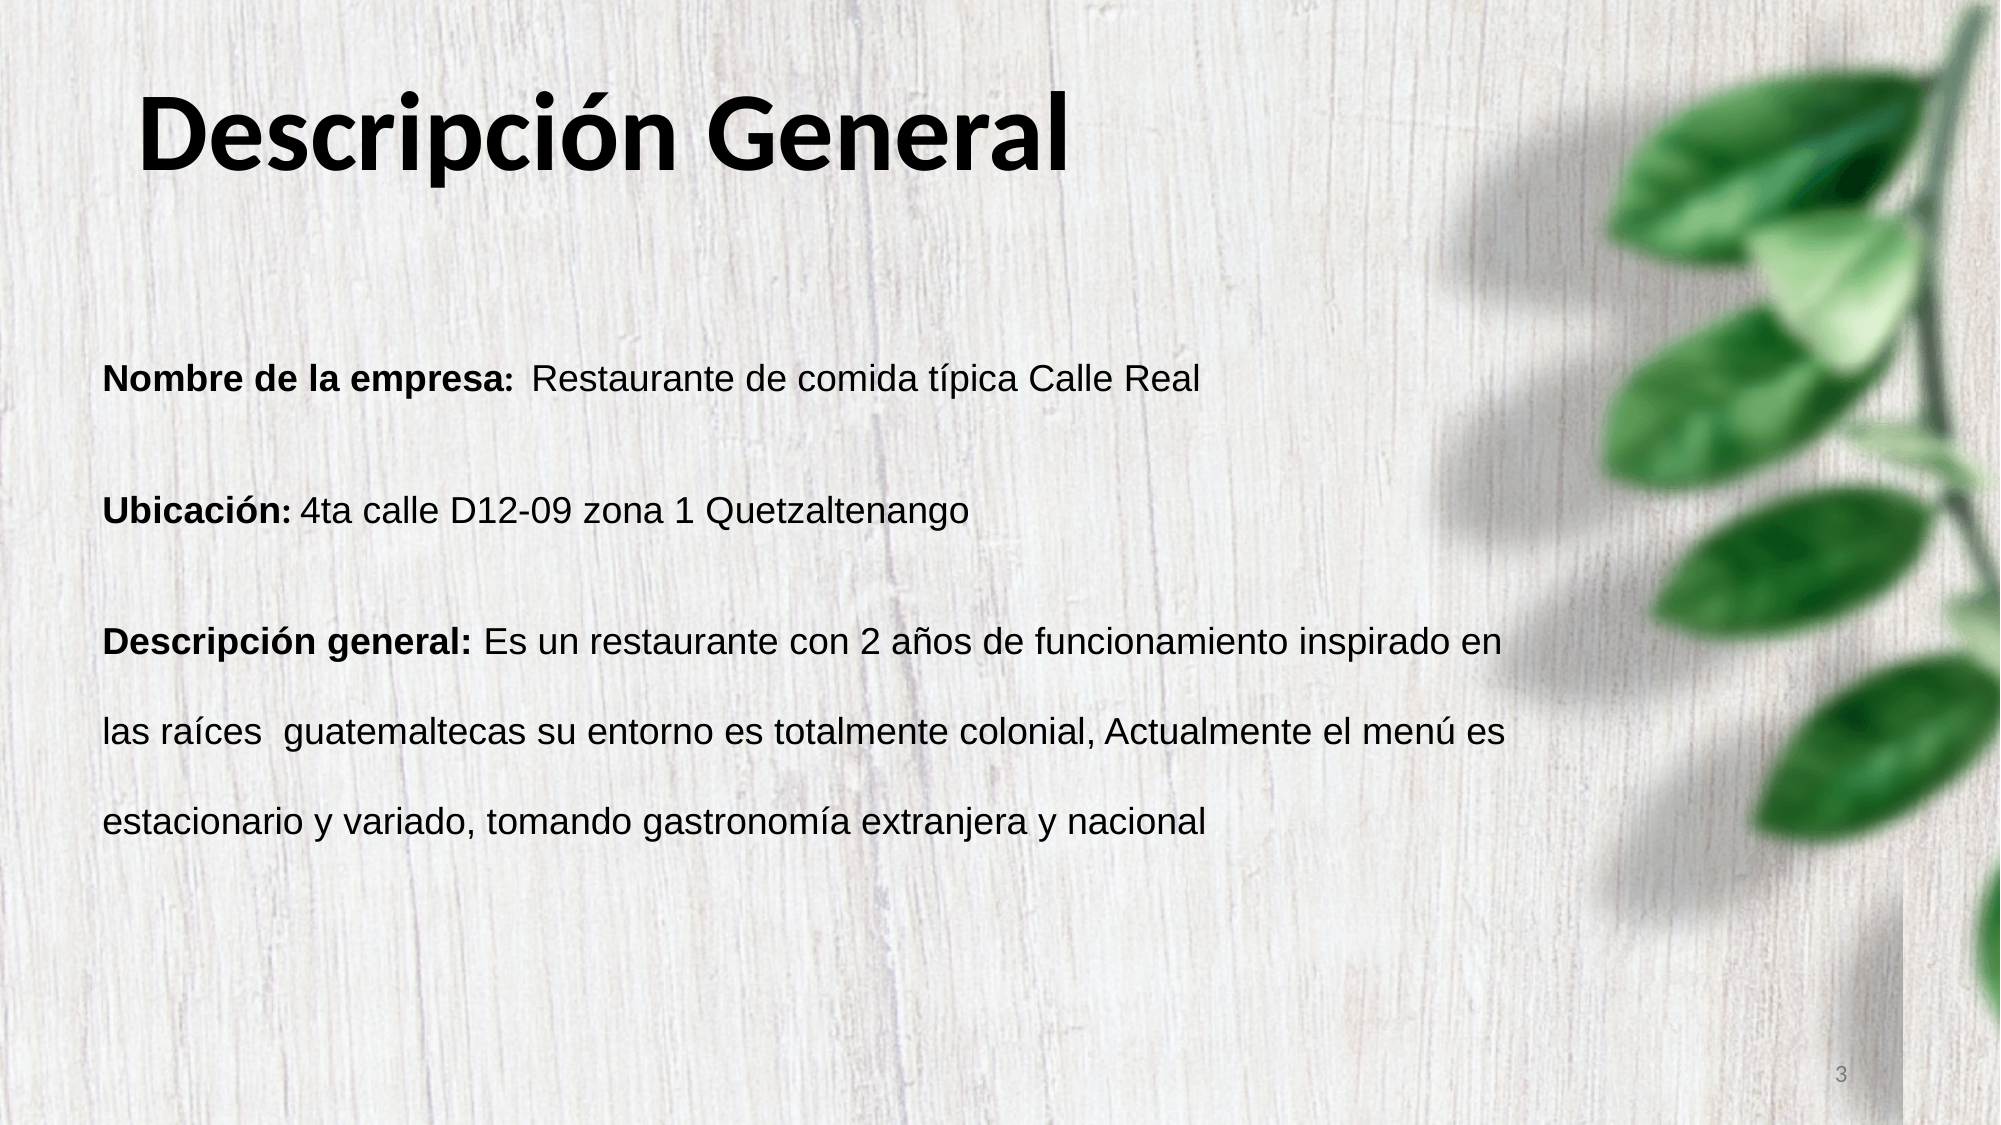

# Descripción General
Nombre de la empresa:  Restaurante de comida típica Calle Real
Ubicación: 4ta calle D12-09 zona 1 Quetzaltenango
Descripción general: Es un restaurante con 2 años de funcionamiento inspirado en las raíces  guatemaltecas su entorno es totalmente colonial, Actualmente el menú es estacionario y variado, tomando gastronomía extranjera y nacional

3